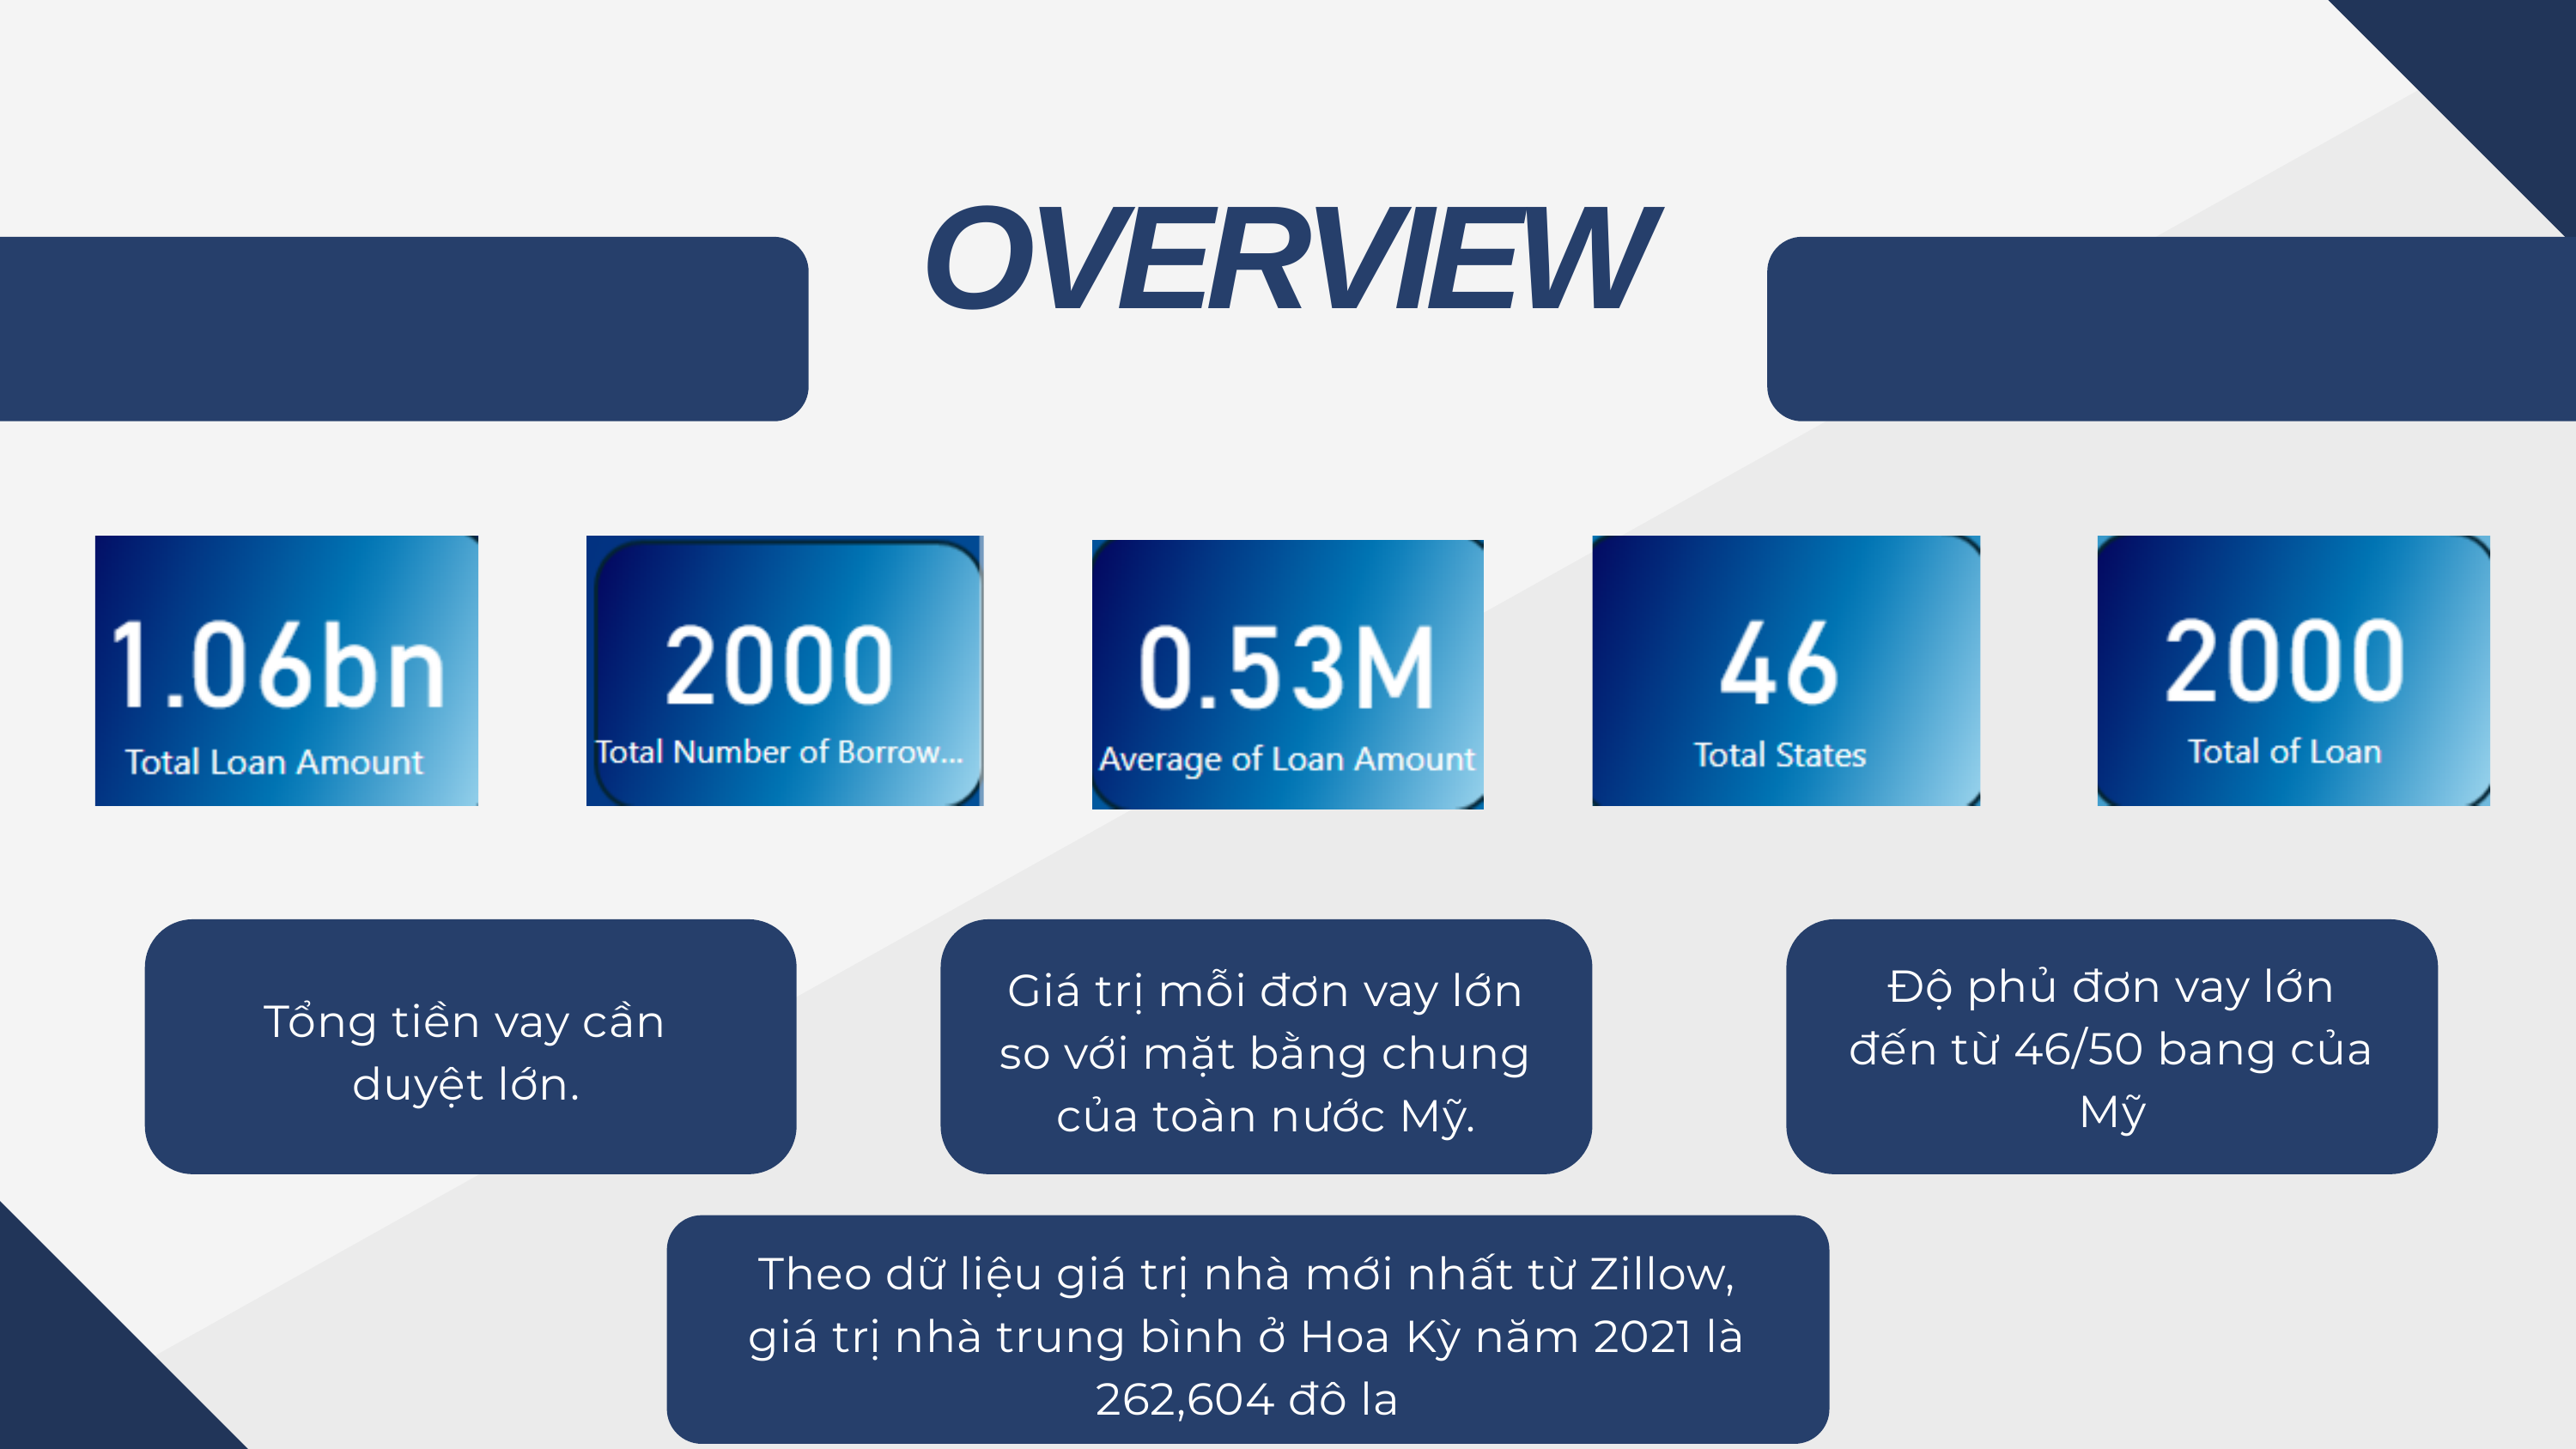

OVERVIEW

Độ phủ đơn vay lớn đến từ 46/50 bang của Mỹ
Giá trị mỗi đơn vay lớn so với mặt bằng chung của toàn nước Mỹ.
Tổng tiền vay cần duyệt lớn.

Theo dữ liệu giá trị nhà mới nhất từ Zillow, giá trị nhà trung bình ở Hoa Kỳ năm 2021 là 262,604 đô la